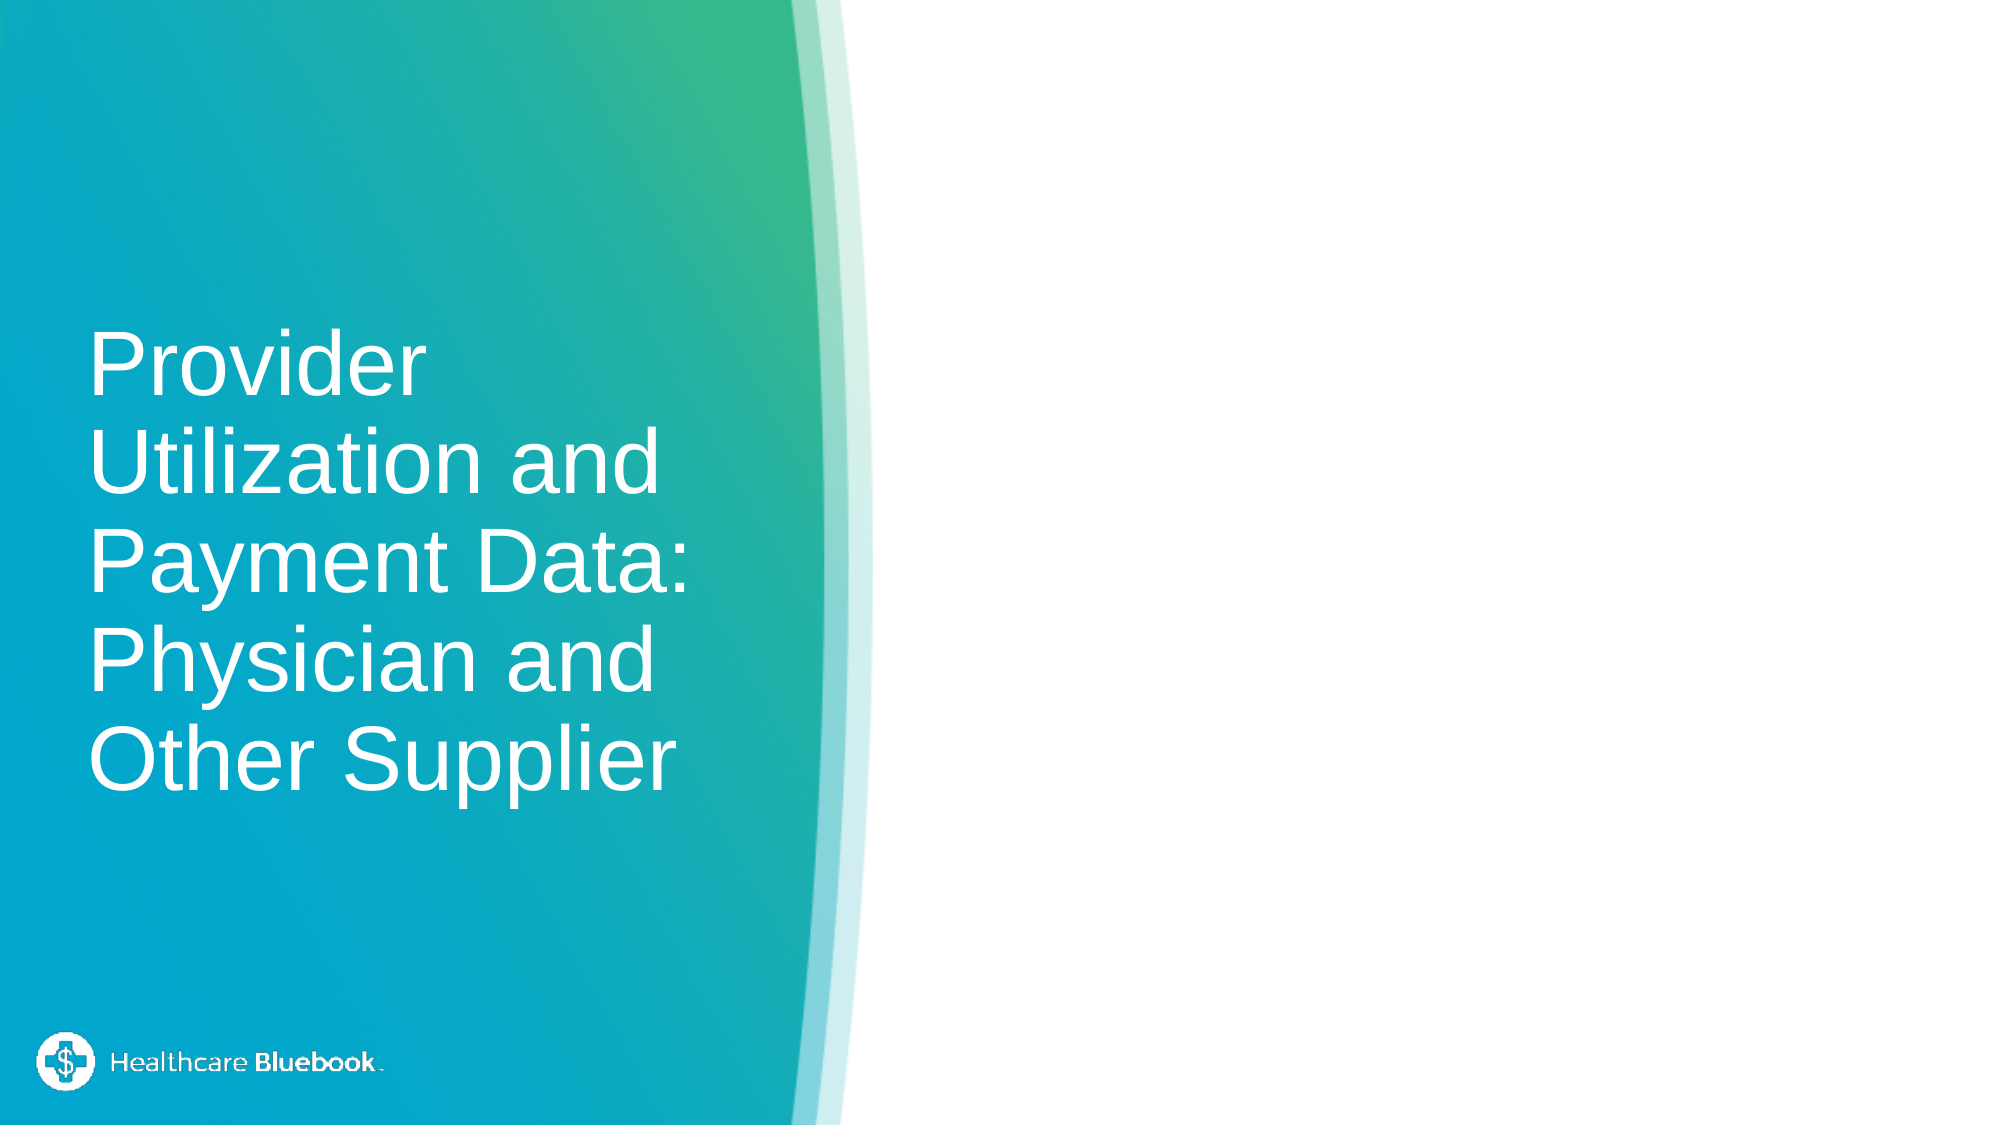

# Provider Utilization and Payment Data: Physician and Other Supplier